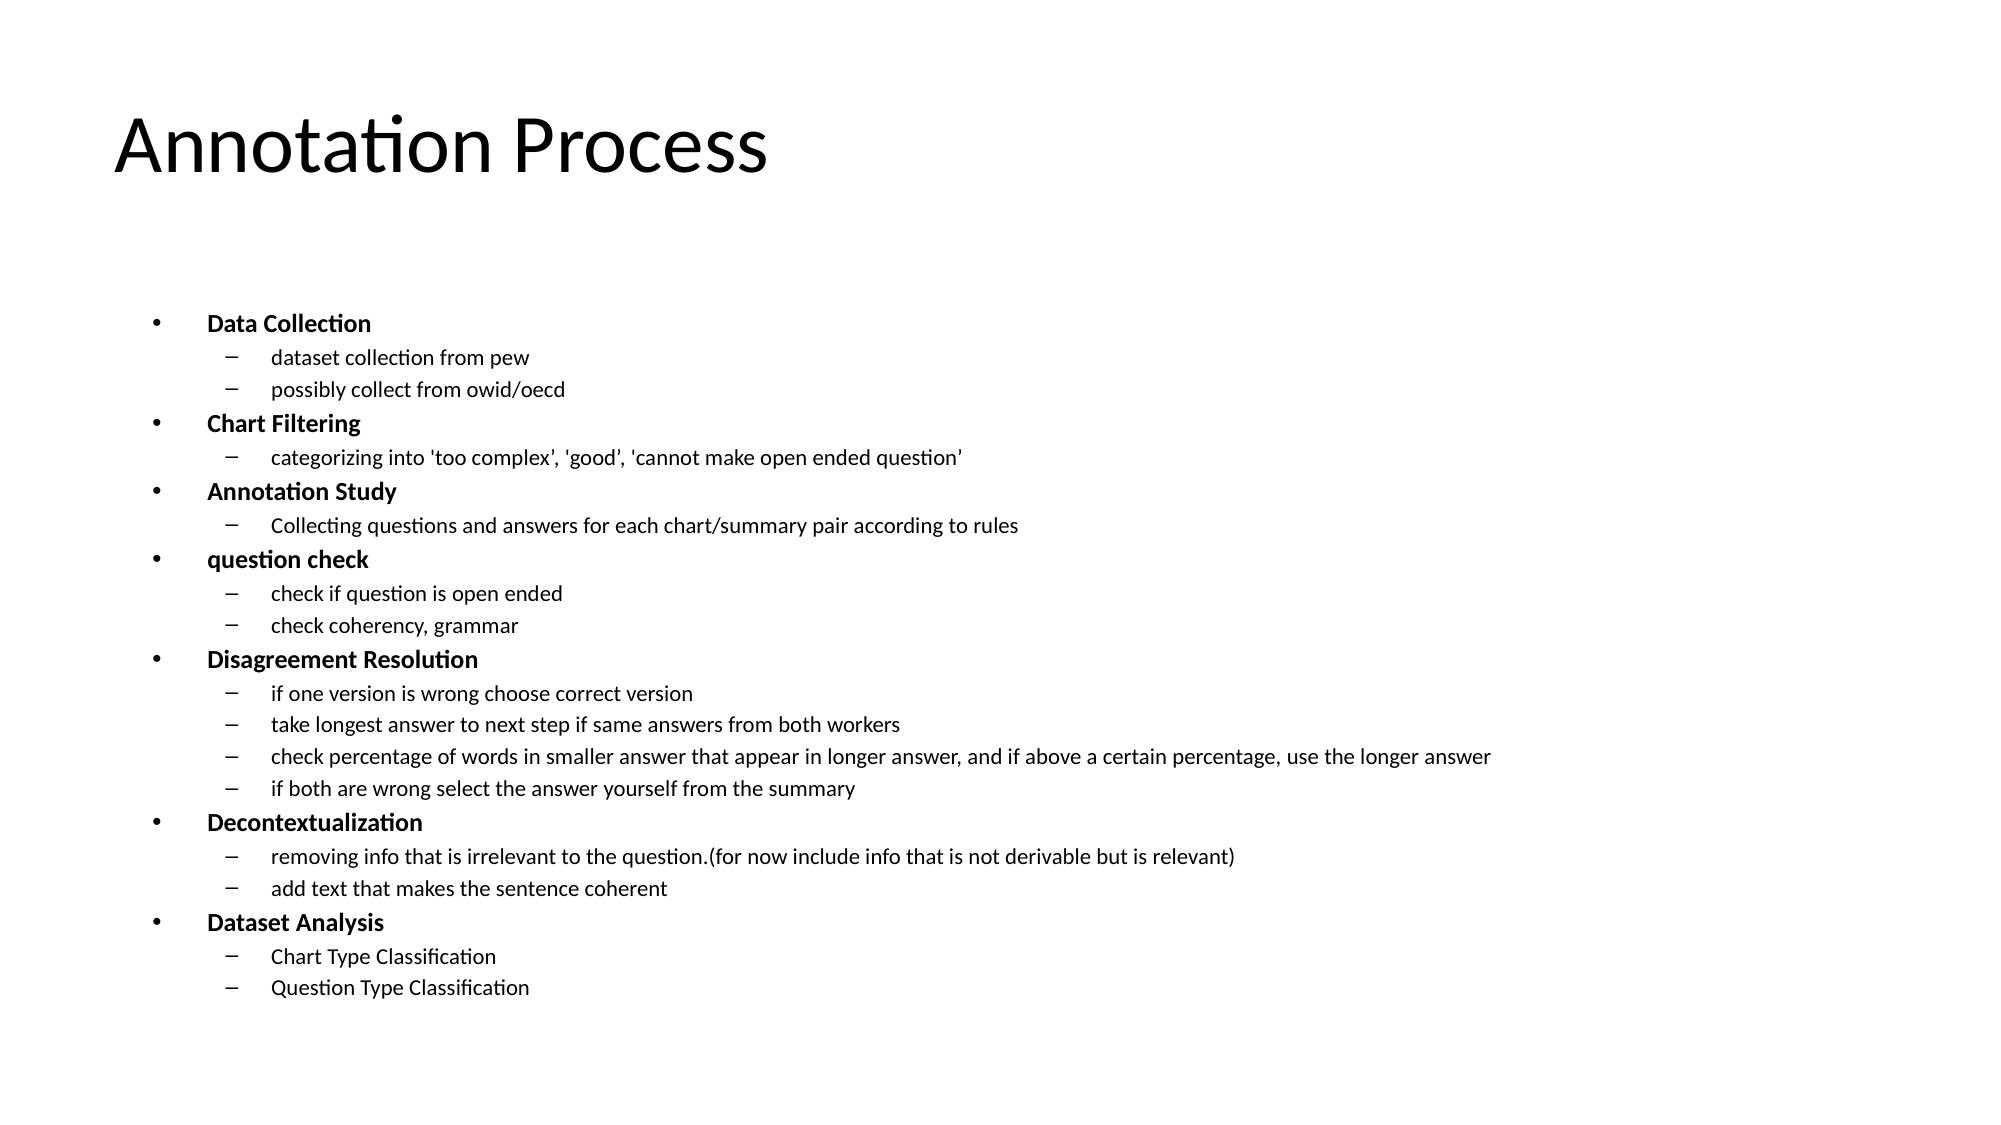

# Annotation Process
Data Collection
dataset collection from pew
possibly collect from owid/oecd
Chart Filtering
categorizing into 'too complex’, 'good’, 'cannot make open ended question’
Annotation Study
Collecting questions and answers for each chart/summary pair according to rules
question check
check if question is open ended
check coherency, grammar
Disagreement Resolution
if one version is wrong choose correct version
take longest answer to next step if same answers from both workers
check percentage of words in smaller answer that appear in longer answer, and if above a certain percentage, use the longer answer
if both are wrong select the answer yourself from the summary
Decontextualization
removing info that is irrelevant to the question.(for now include info that is not derivable but is relevant)
add text that makes the sentence coherent
Dataset Analysis
Chart Type Classification
Question Type Classification